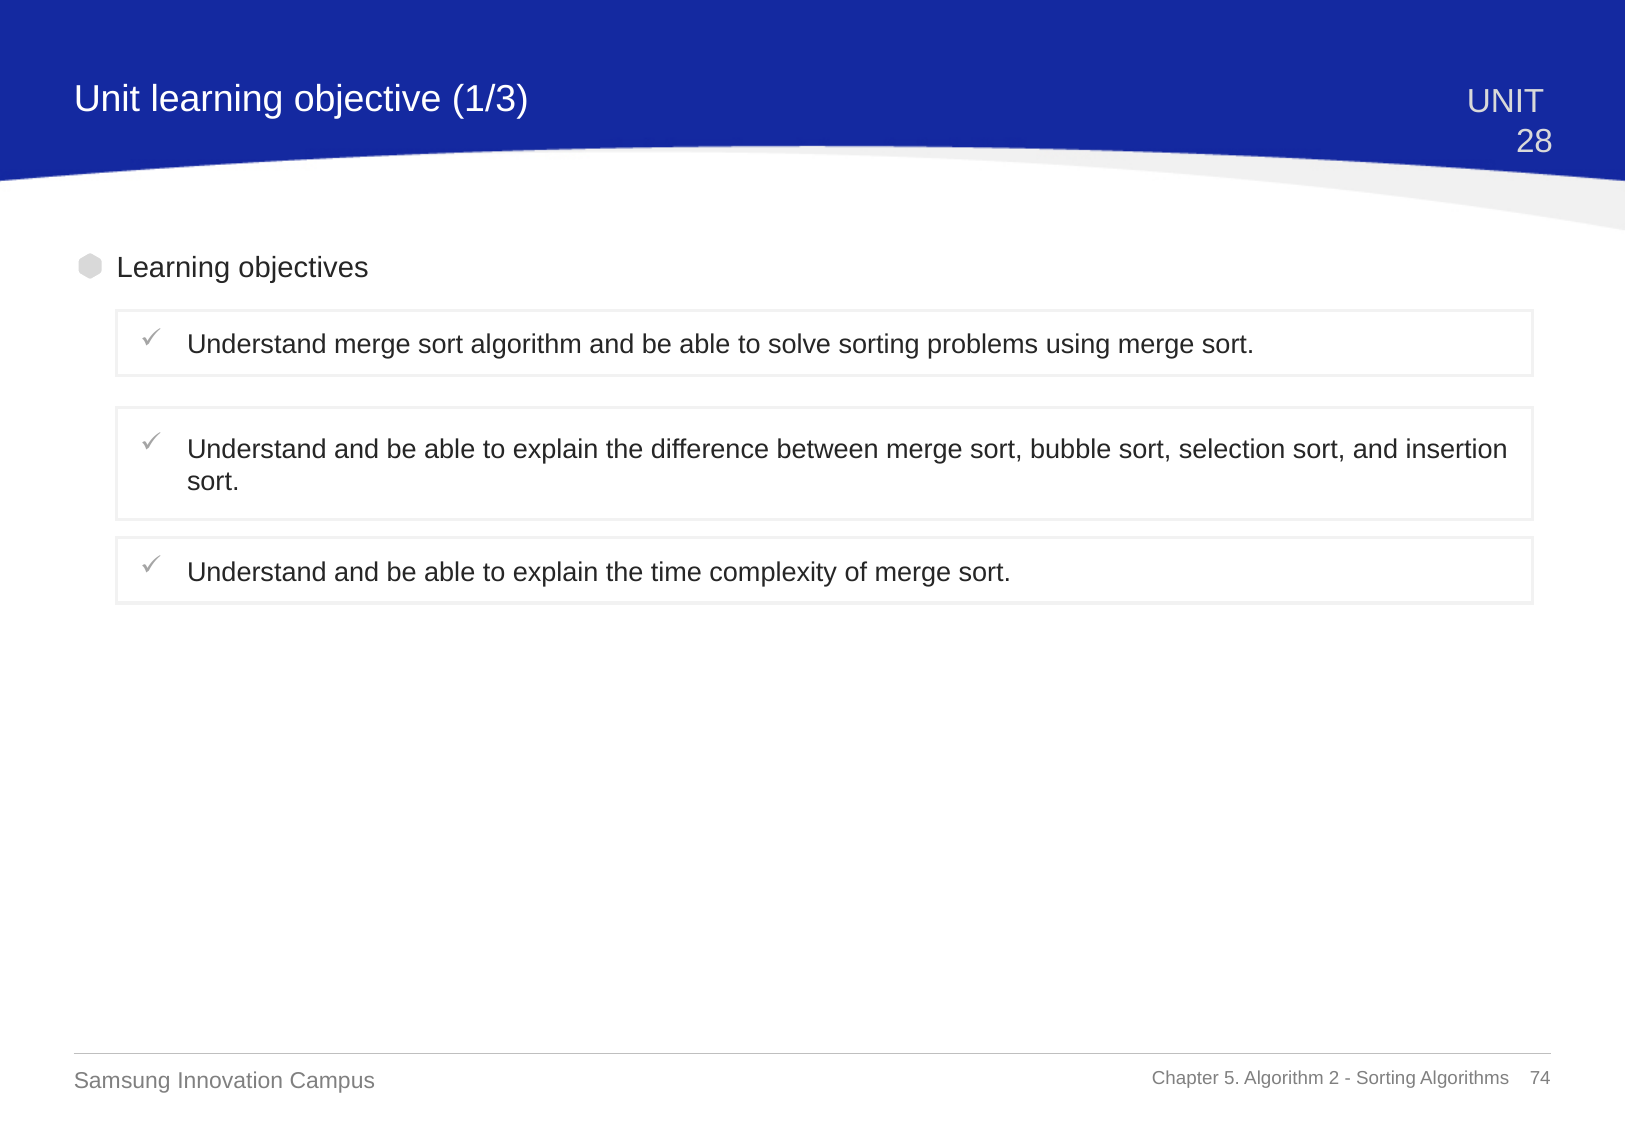

Unit learning objective (1/3)
UNIT  28

Learning objectives
Understand merge sort algorithm and be able to solve sorting problems using merge sort.
Understand and be able to explain the difference between merge sort, bubble sort, selection sort, and insertion sort.
Understand and be able to explain the time complexity of merge sort.